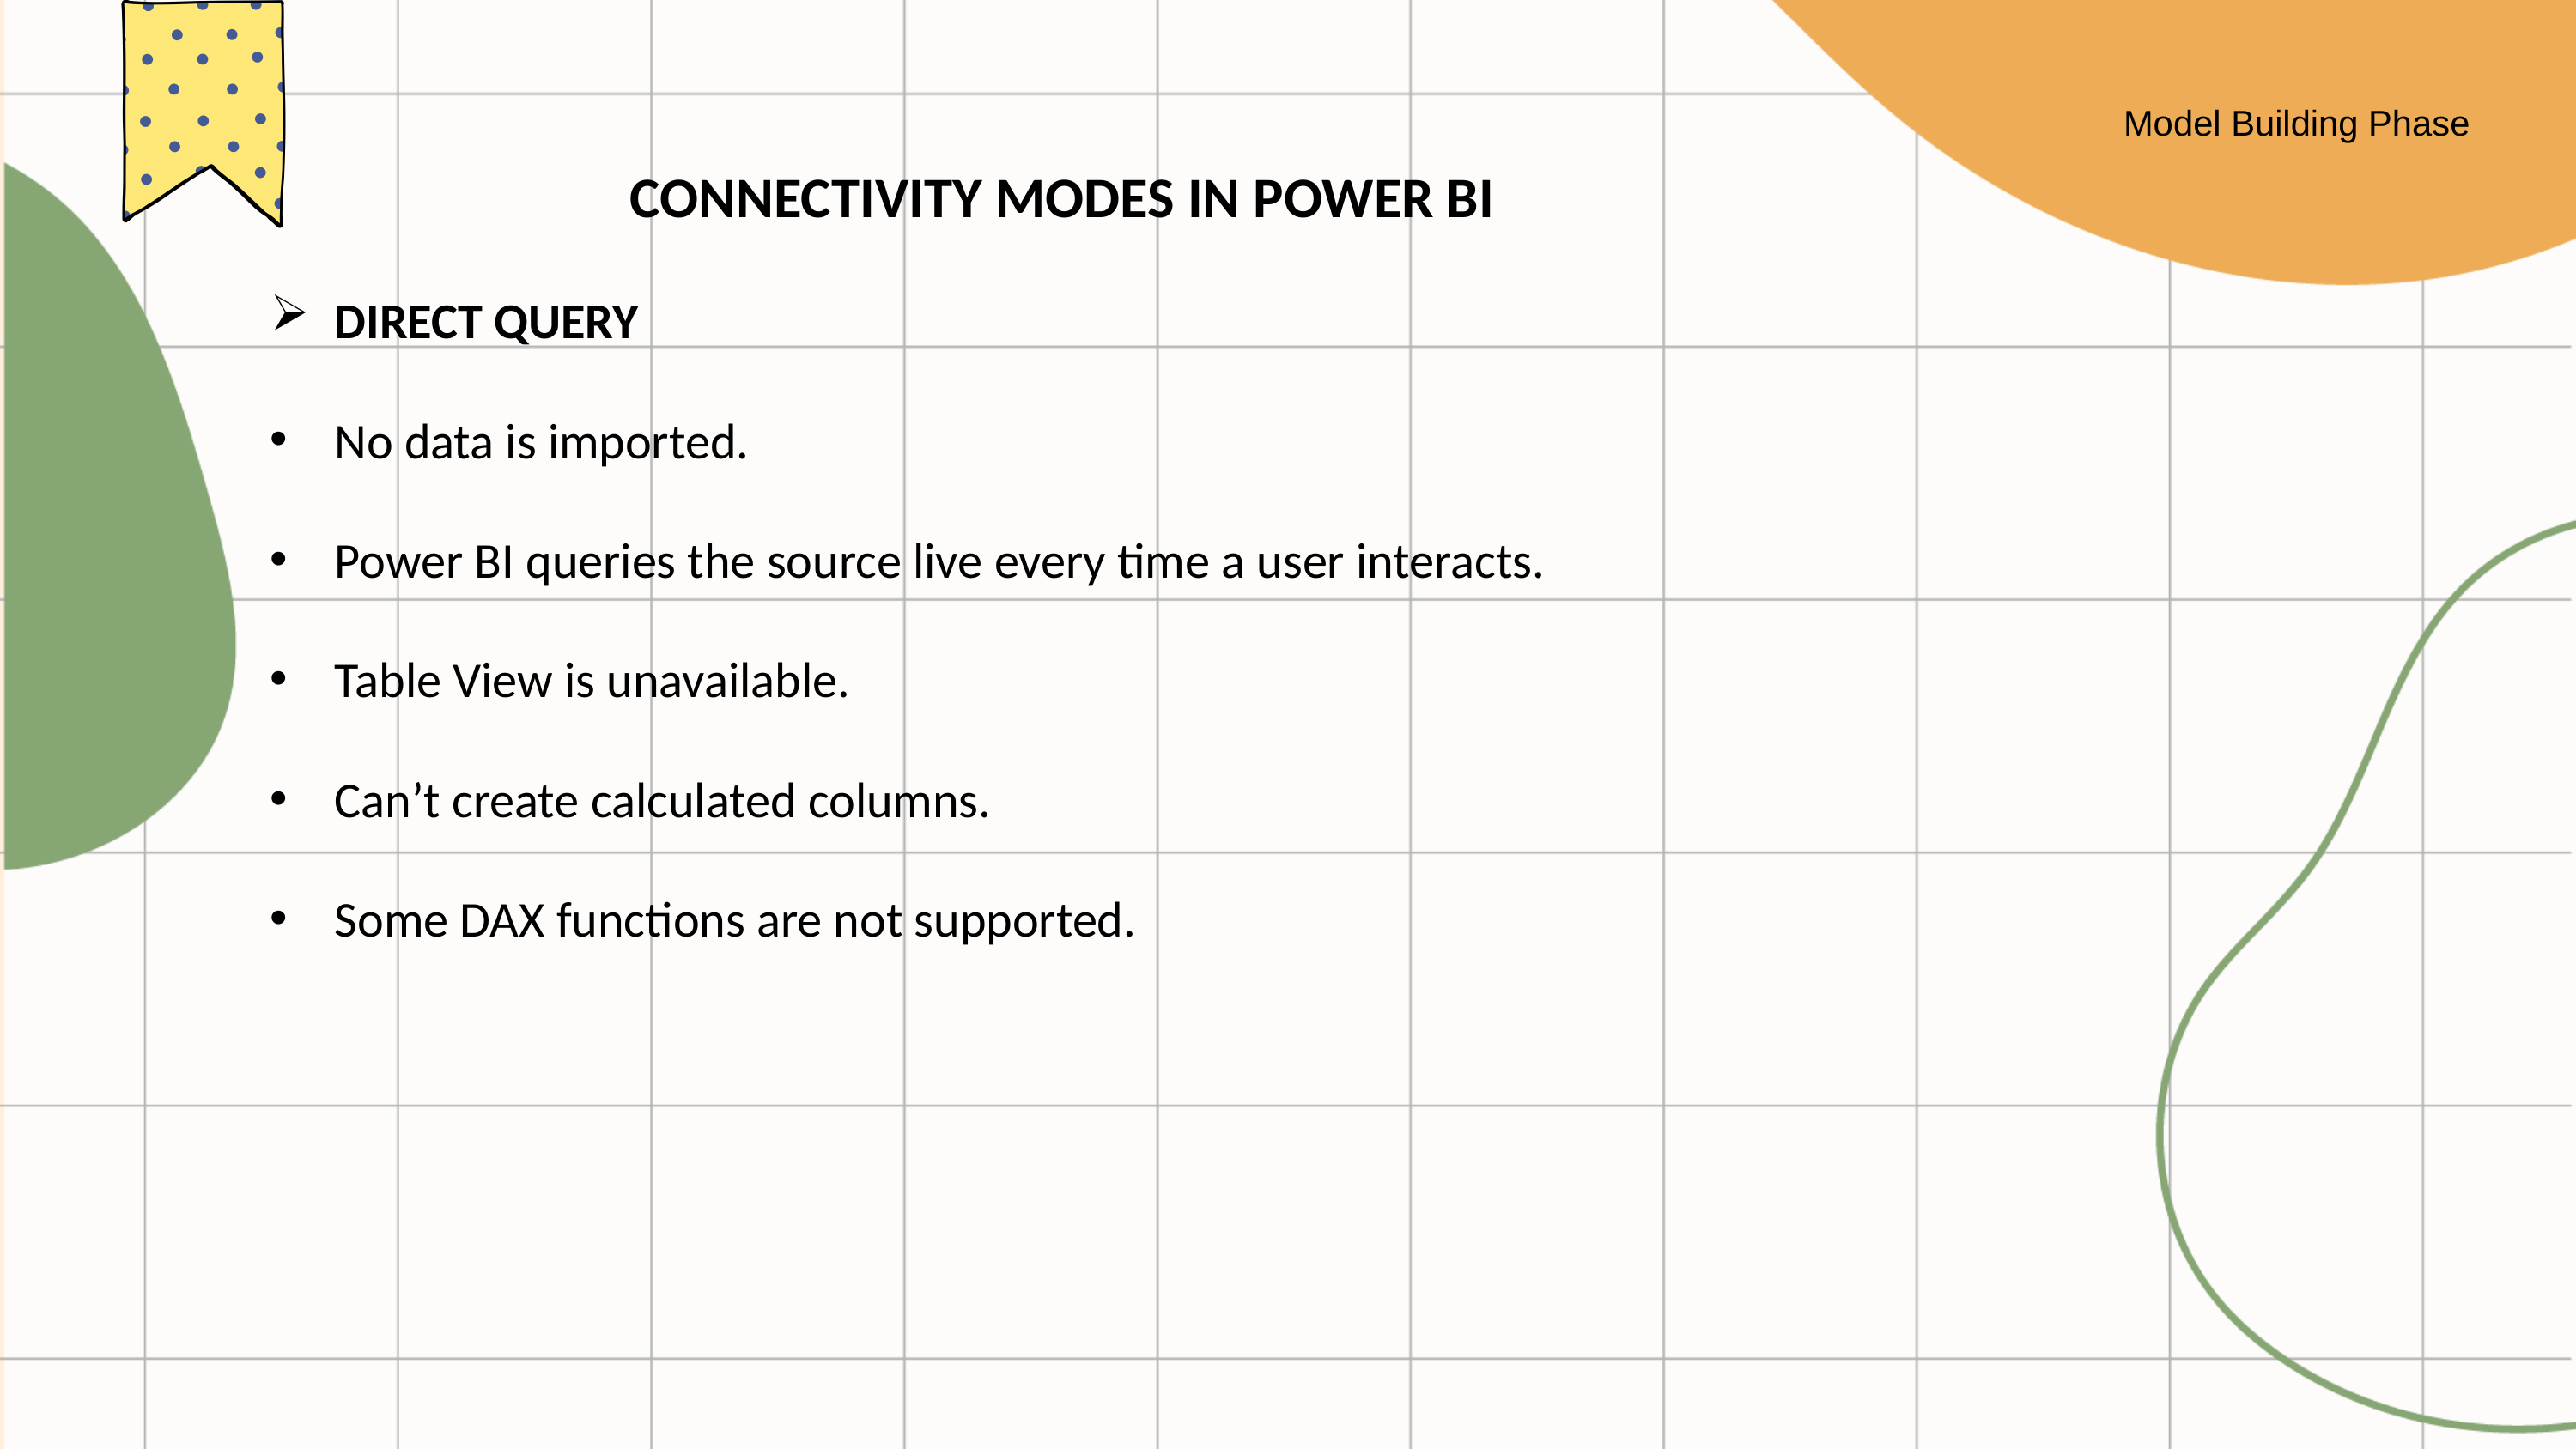

Model Building Phase
CONNECTIVITY MODES IN POWER BI
DIRECT QUERY
No data is imported.
Power BI queries the source live every time a user interacts.
Table View is unavailable.
Can’t create calculated columns.
Some DAX functions are not supported.